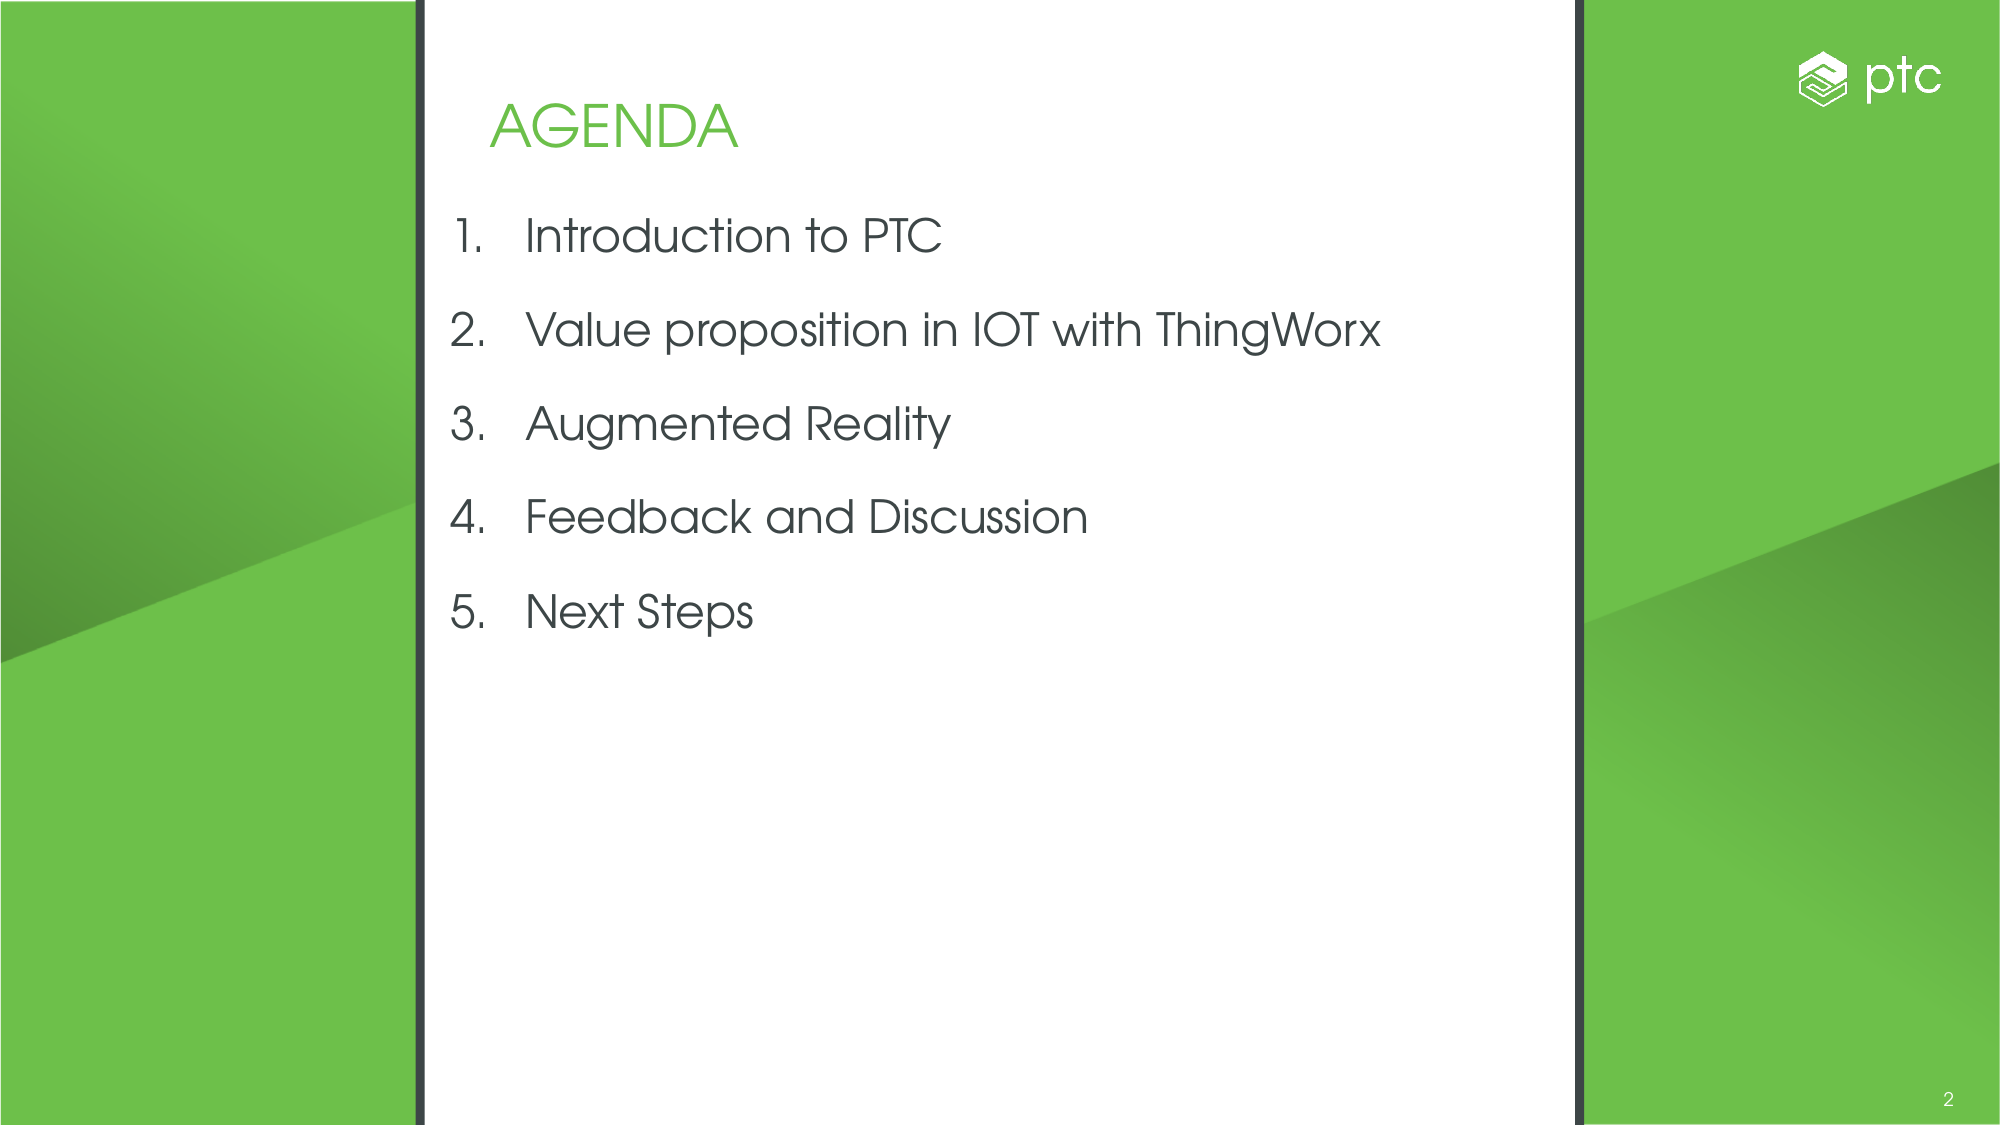

# AGENDA
Introduction to PTC
Value proposition in IOT with ThingWorx
Augmented Reality
Feedback and Discussion
Next Steps